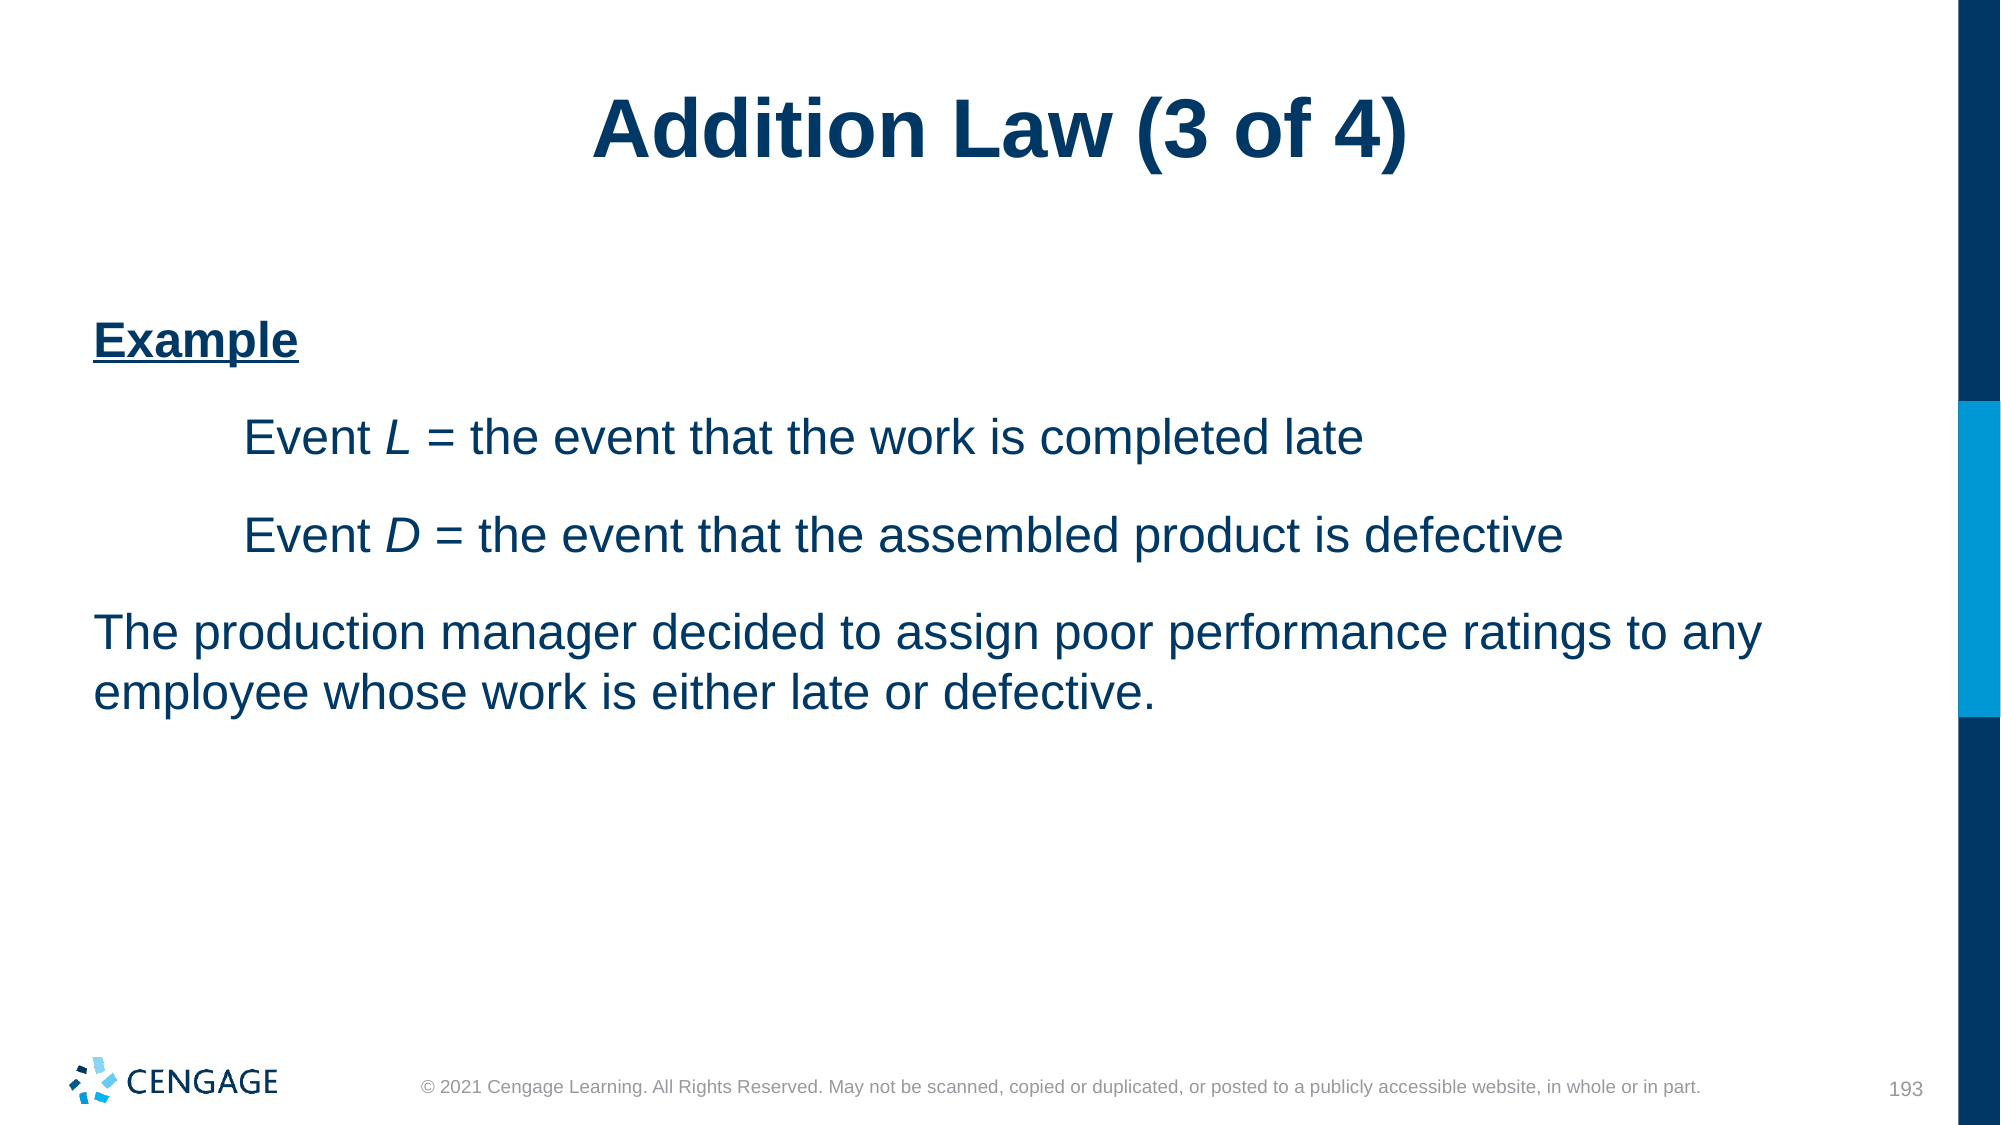

# Addition Law (3 of 4)
Example
Event L = the event that the work is completed late
Event D = the event that the assembled product is defective
The production manager decided to assign poor performance ratings to any employee whose work is either late or defective.